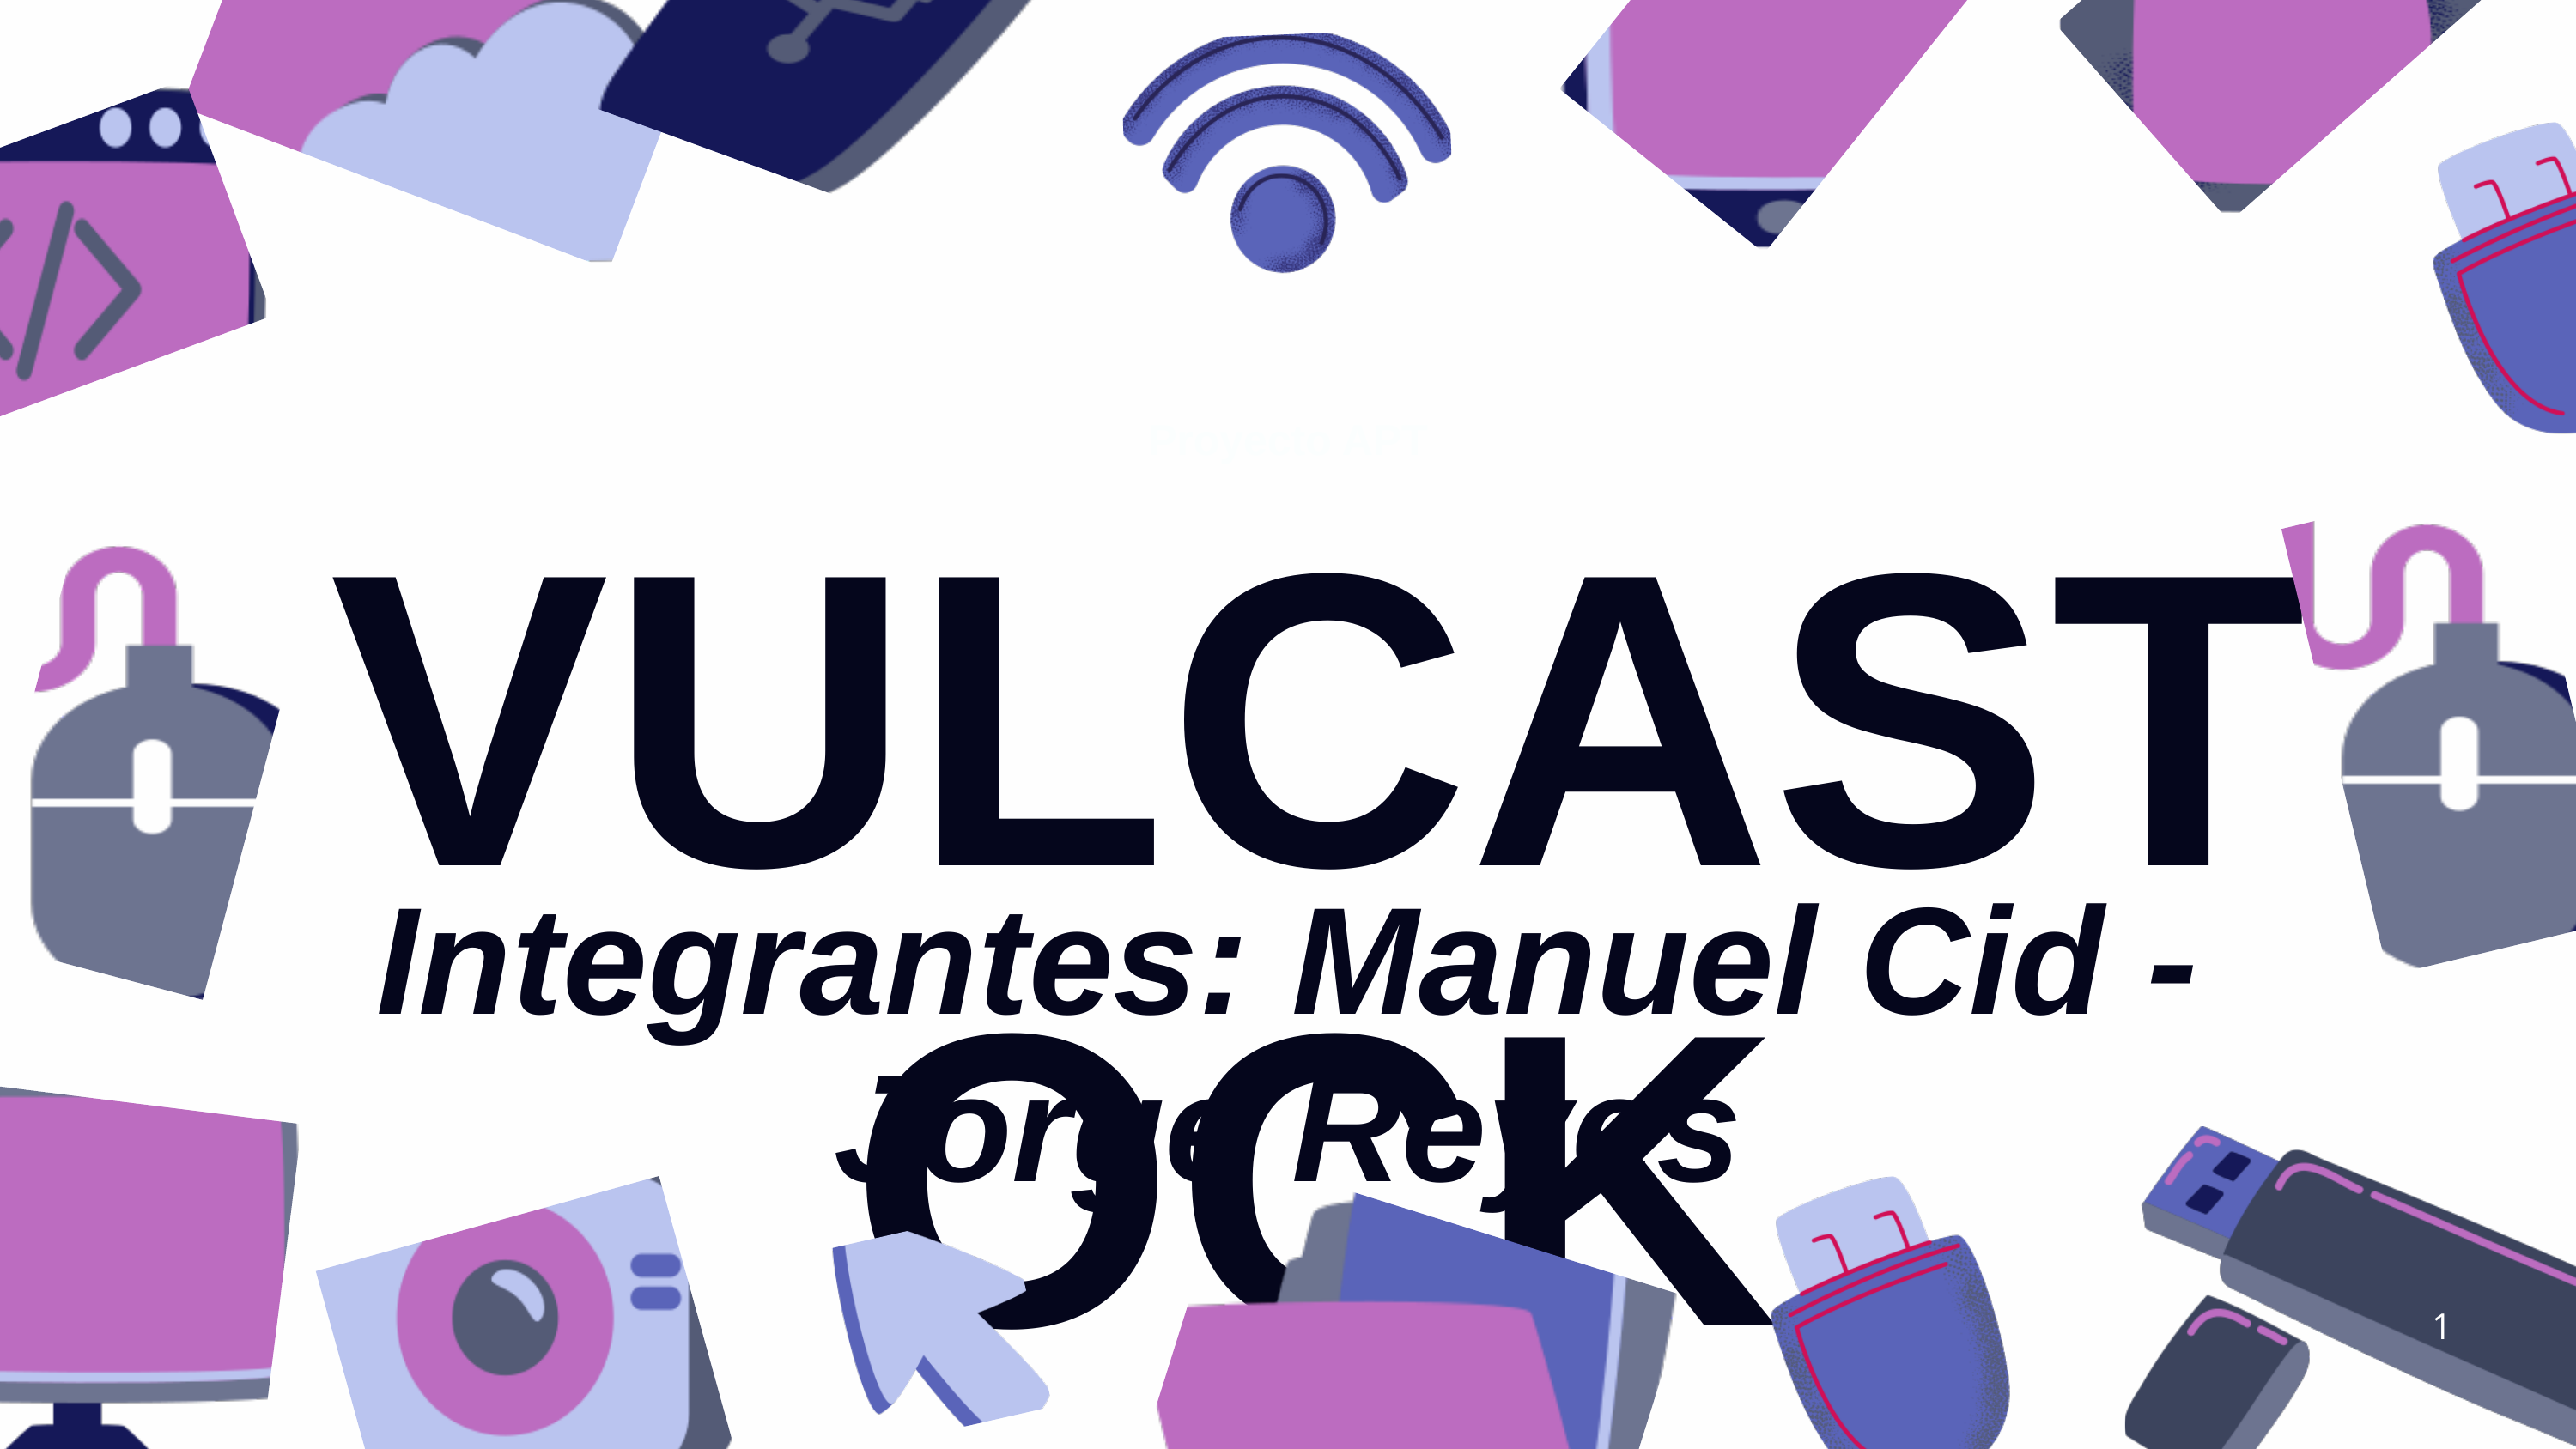

Proyecto APT
VULCASTOCK

Integrantes: Manuel Cid - Jorge Reyes

1